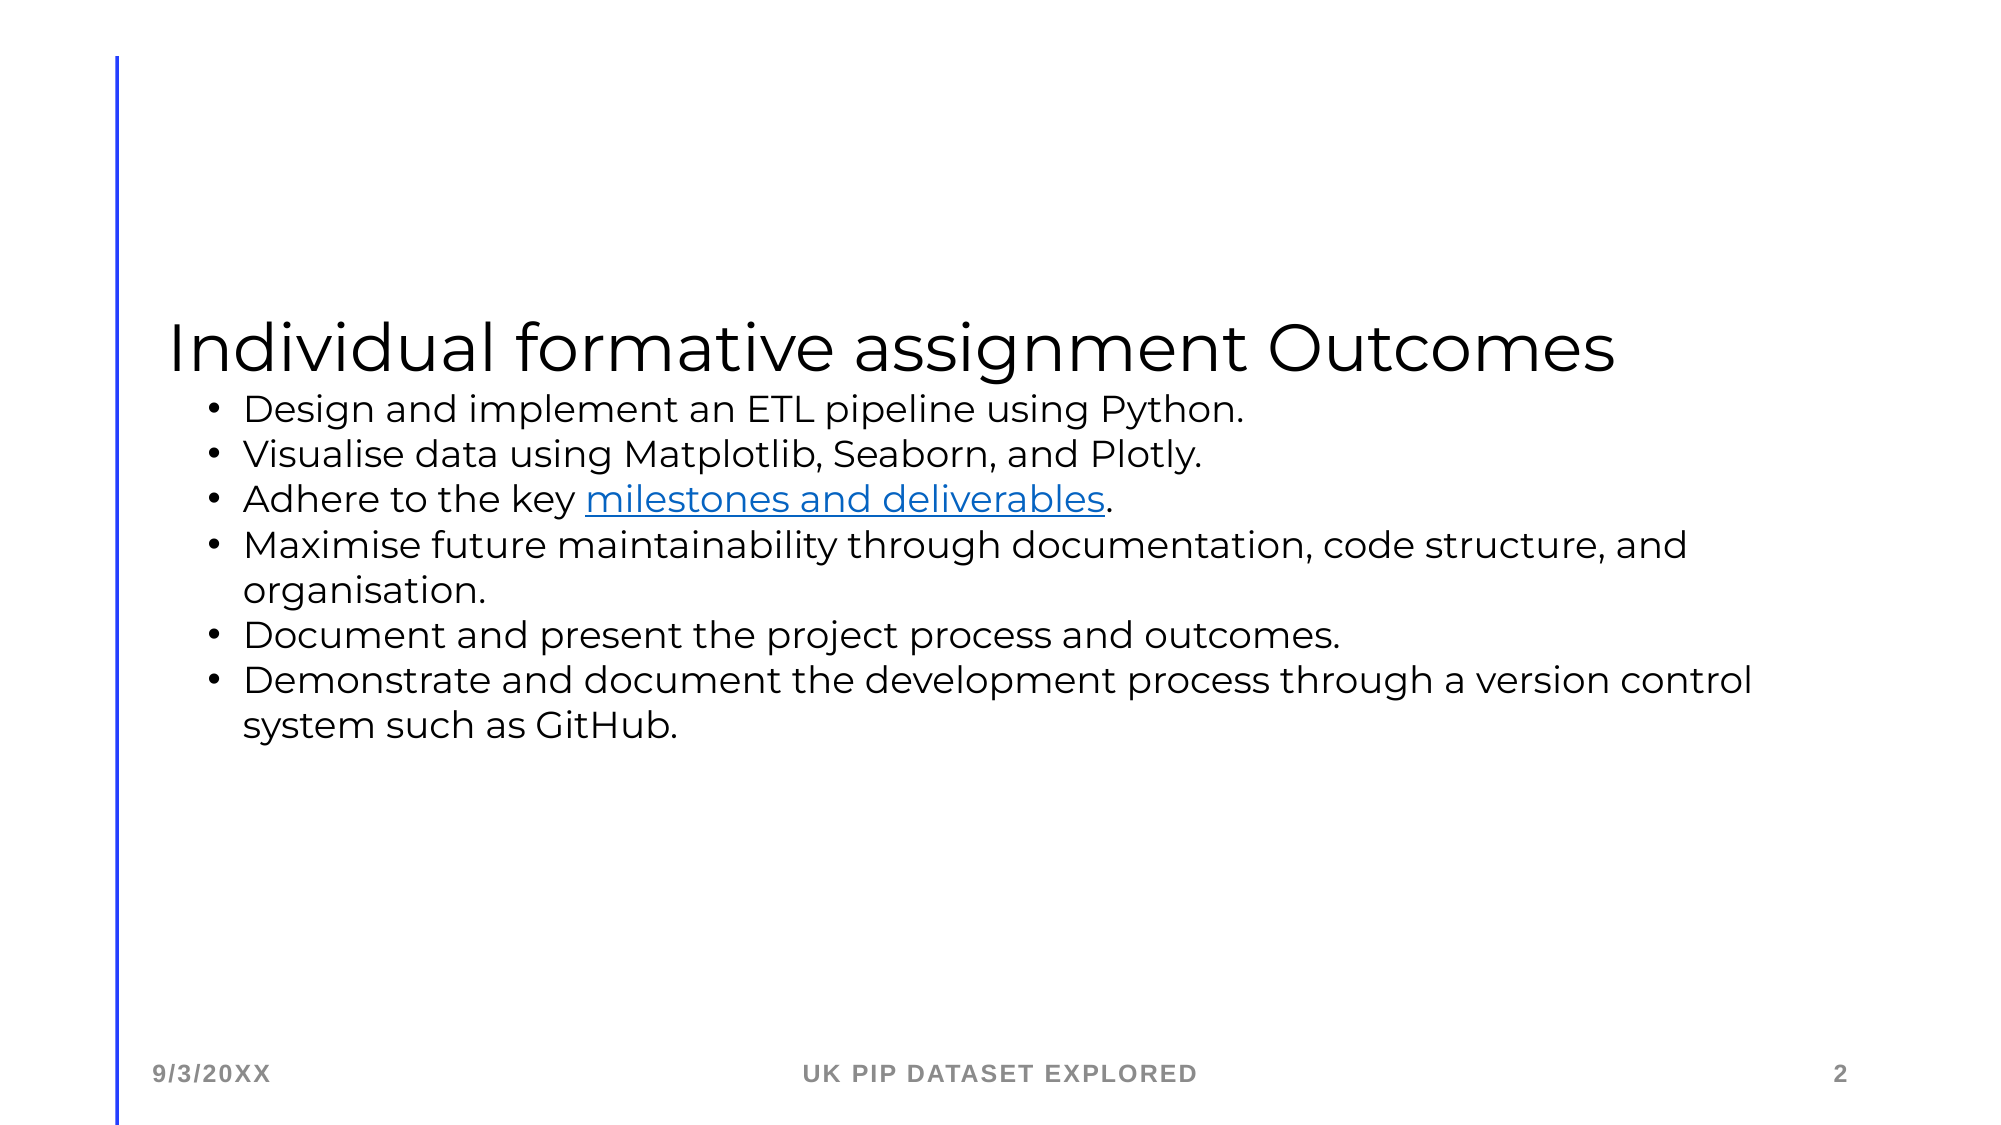

#
Individual formative assignment Outcomes
Design and implement an ETL pipeline using Python.
Visualise data using Matplotlib, Seaborn, and Plotly.
Adhere to the key milestones and deliverables.
Maximise future maintainability through documentation, code structure, and organisation.
Document and present the project process and outcomes.
Demonstrate and document the development process through a version control system such as GitHub.
9/3/20XX
UK PIP Dataset Explored
2